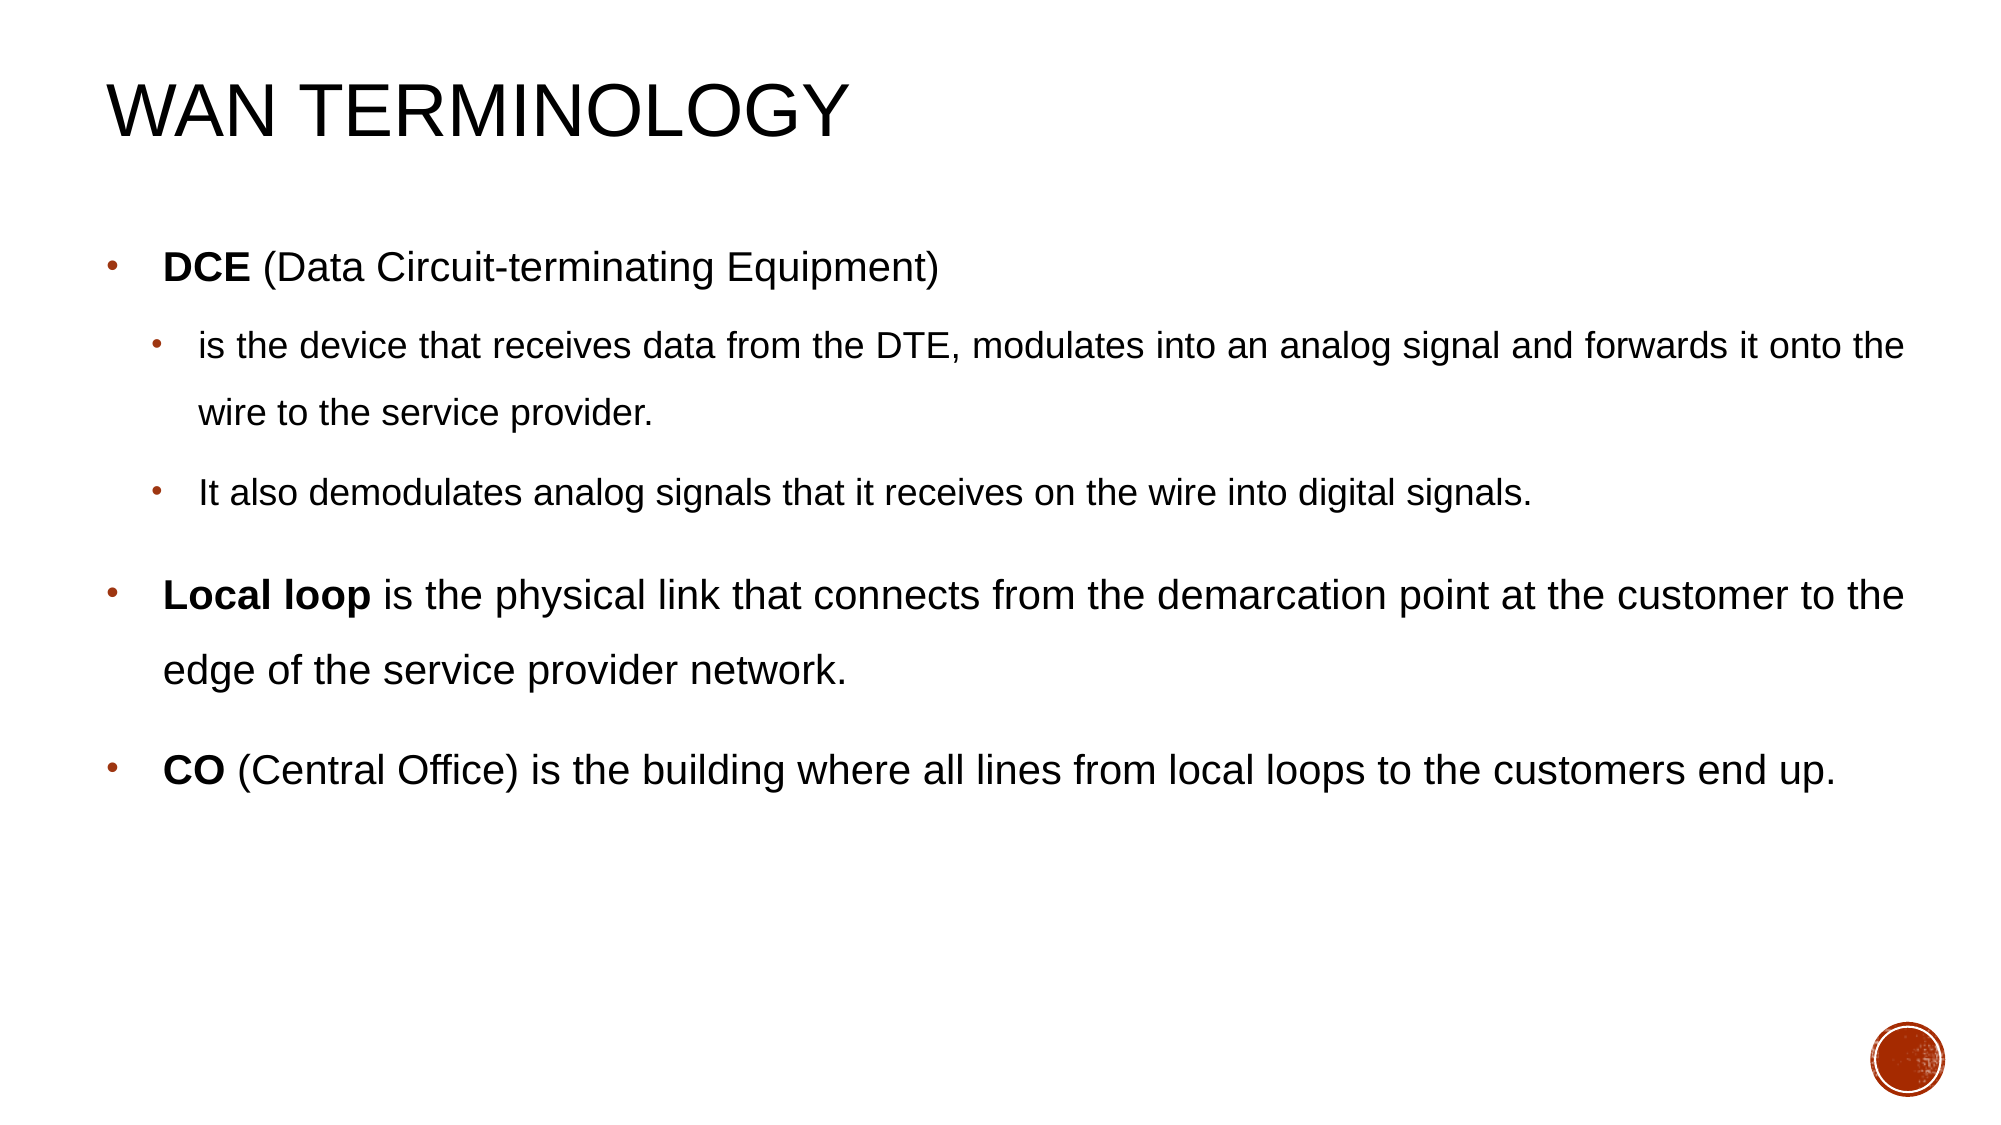

# WAN Terminology
DCE (Data Circuit-terminating Equipment)
is the device that receives data from the DTE, modulates into an analog signal and forwards it onto the wire to the service provider.
It also demodulates analog signals that it receives on the wire into digital signals.
Local loop is the physical link that connects from the demarcation point at the customer to the edge of the service provider network.
CO (Central Office) is the building where all lines from local loops to the customers end up.